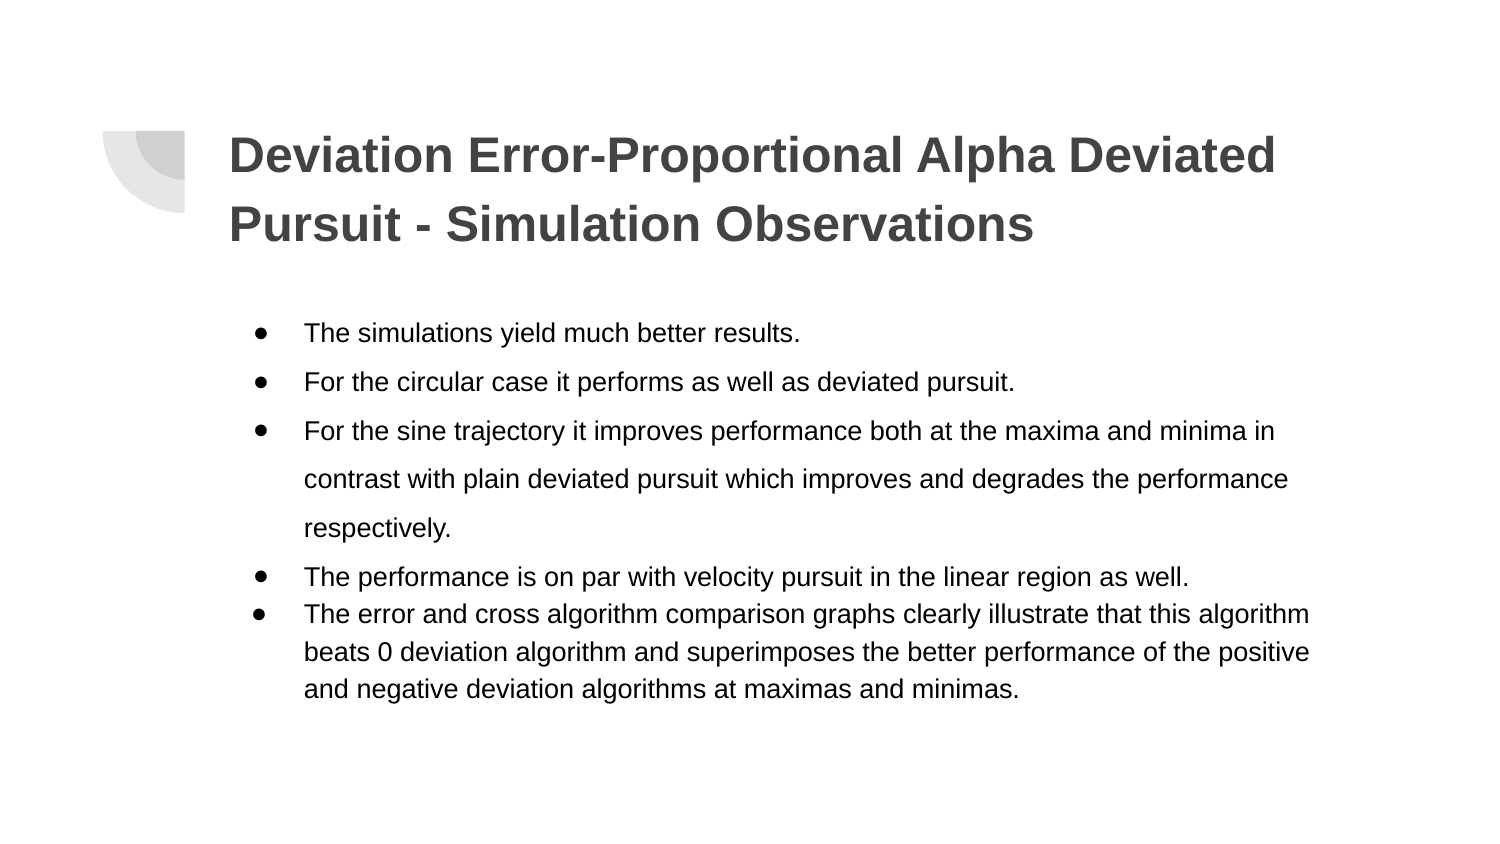

# Deviation Error-Proportional Alpha Deviated Pursuit - Simulation Observations
The simulations yield much better results.
For the circular case it performs as well as deviated pursuit.
For the sine trajectory it improves performance both at the maxima and minima in contrast with plain deviated pursuit which improves and degrades the performance respectively.
The performance is on par with velocity pursuit in the linear region as well.
The error and cross algorithm comparison graphs clearly illustrate that this algorithm beats 0 deviation algorithm and superimposes the better performance of the positive and negative deviation algorithms at maximas and minimas.